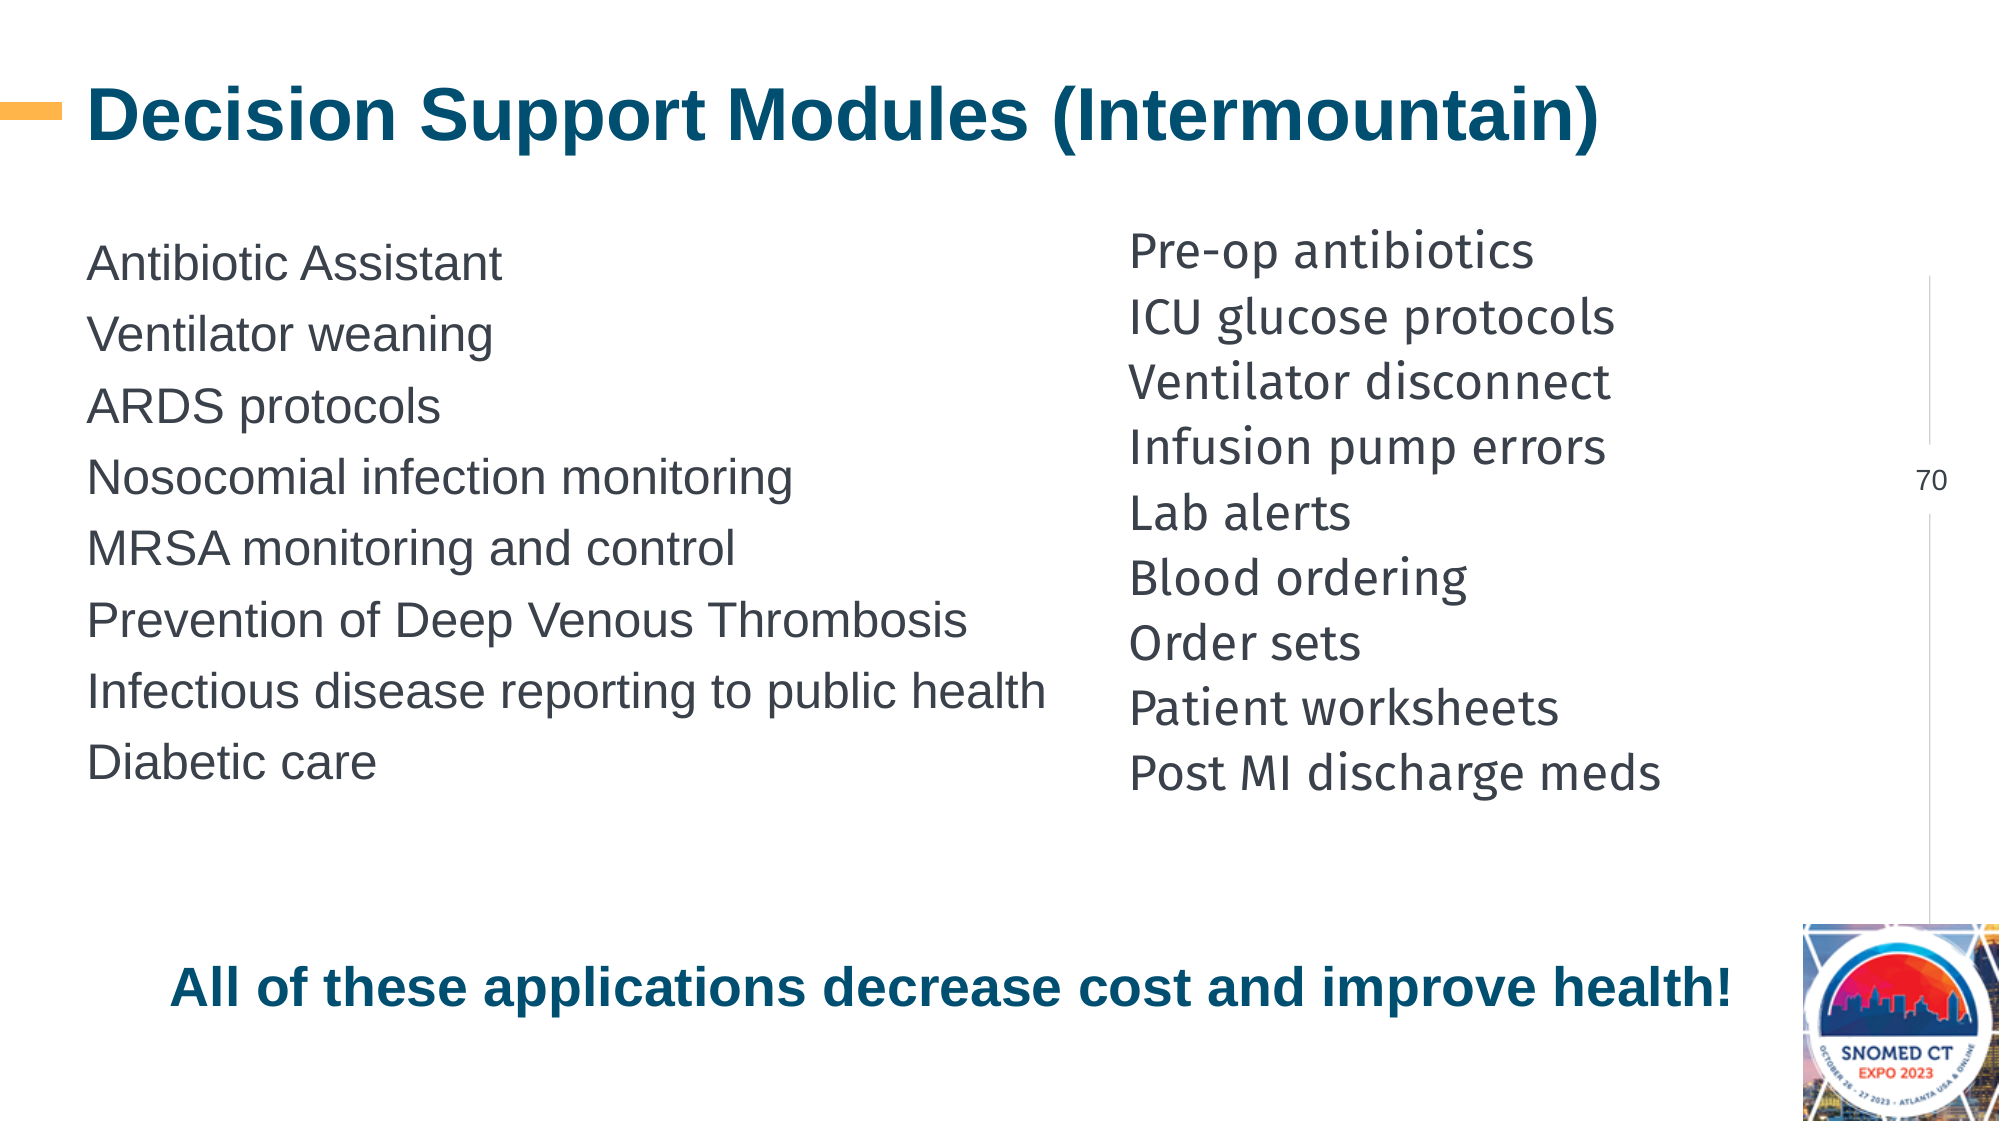

# Decision Support Modules (Intermountain)
Pre-op antibiotics
ICU glucose protocols
Ventilator disconnect
Infusion pump errors
Lab alerts
Blood ordering
Order sets
Patient worksheets
Post MI discharge meds
Antibiotic Assistant
Ventilator weaning
ARDS protocols
Nosocomial infection monitoring
MRSA monitoring and control
Prevention of Deep Venous Thrombosis
Infectious disease reporting to public health
Diabetic care

All of these applications decrease cost and improve health!
70